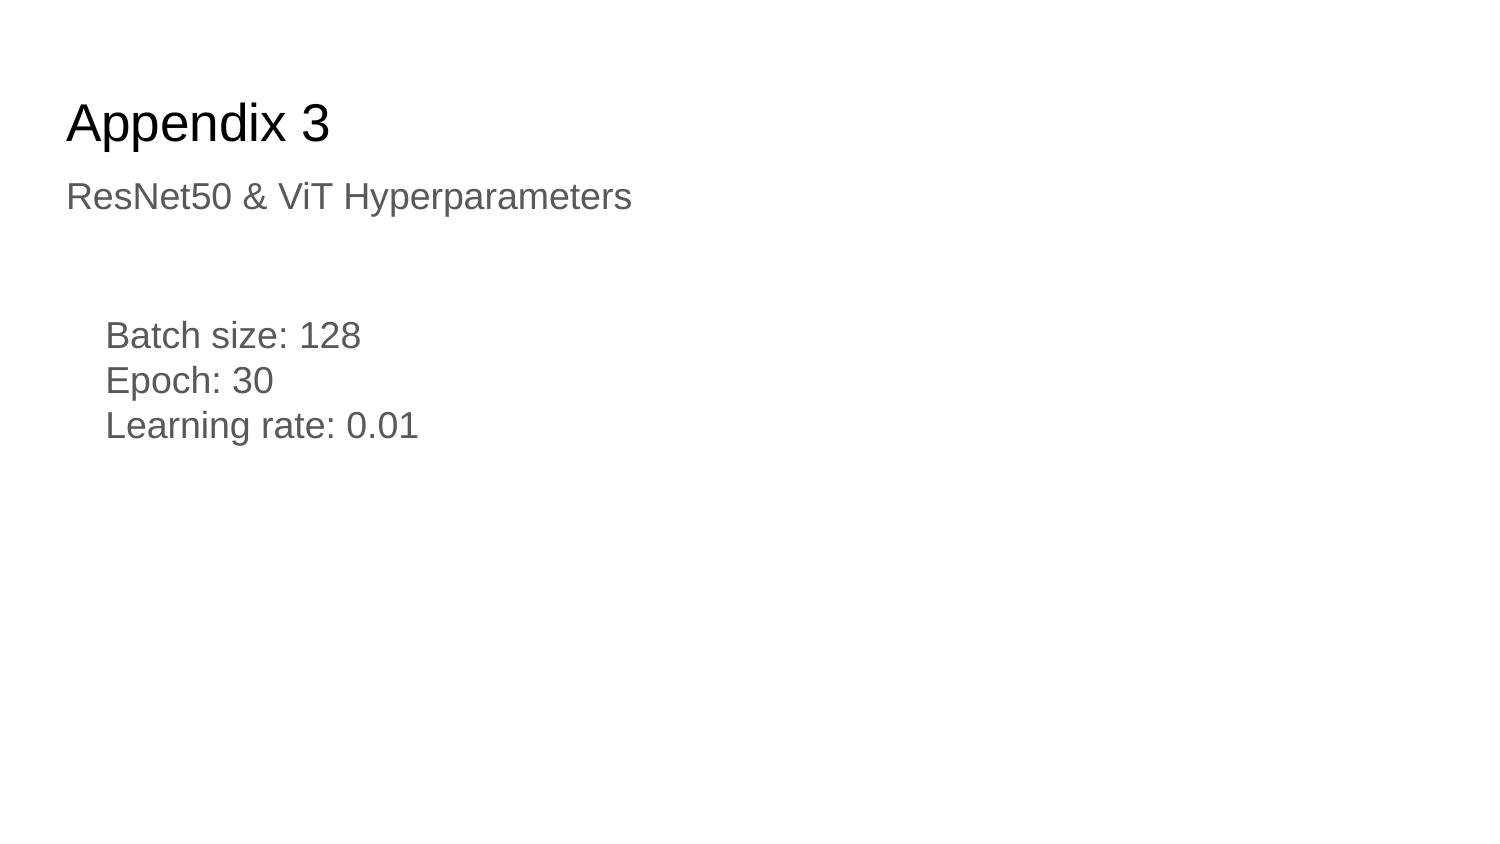

# Appendix 3
ResNet50 & ViT Hyperparameters
Batch size: 128
Epoch: 30
Learning rate: 0.01